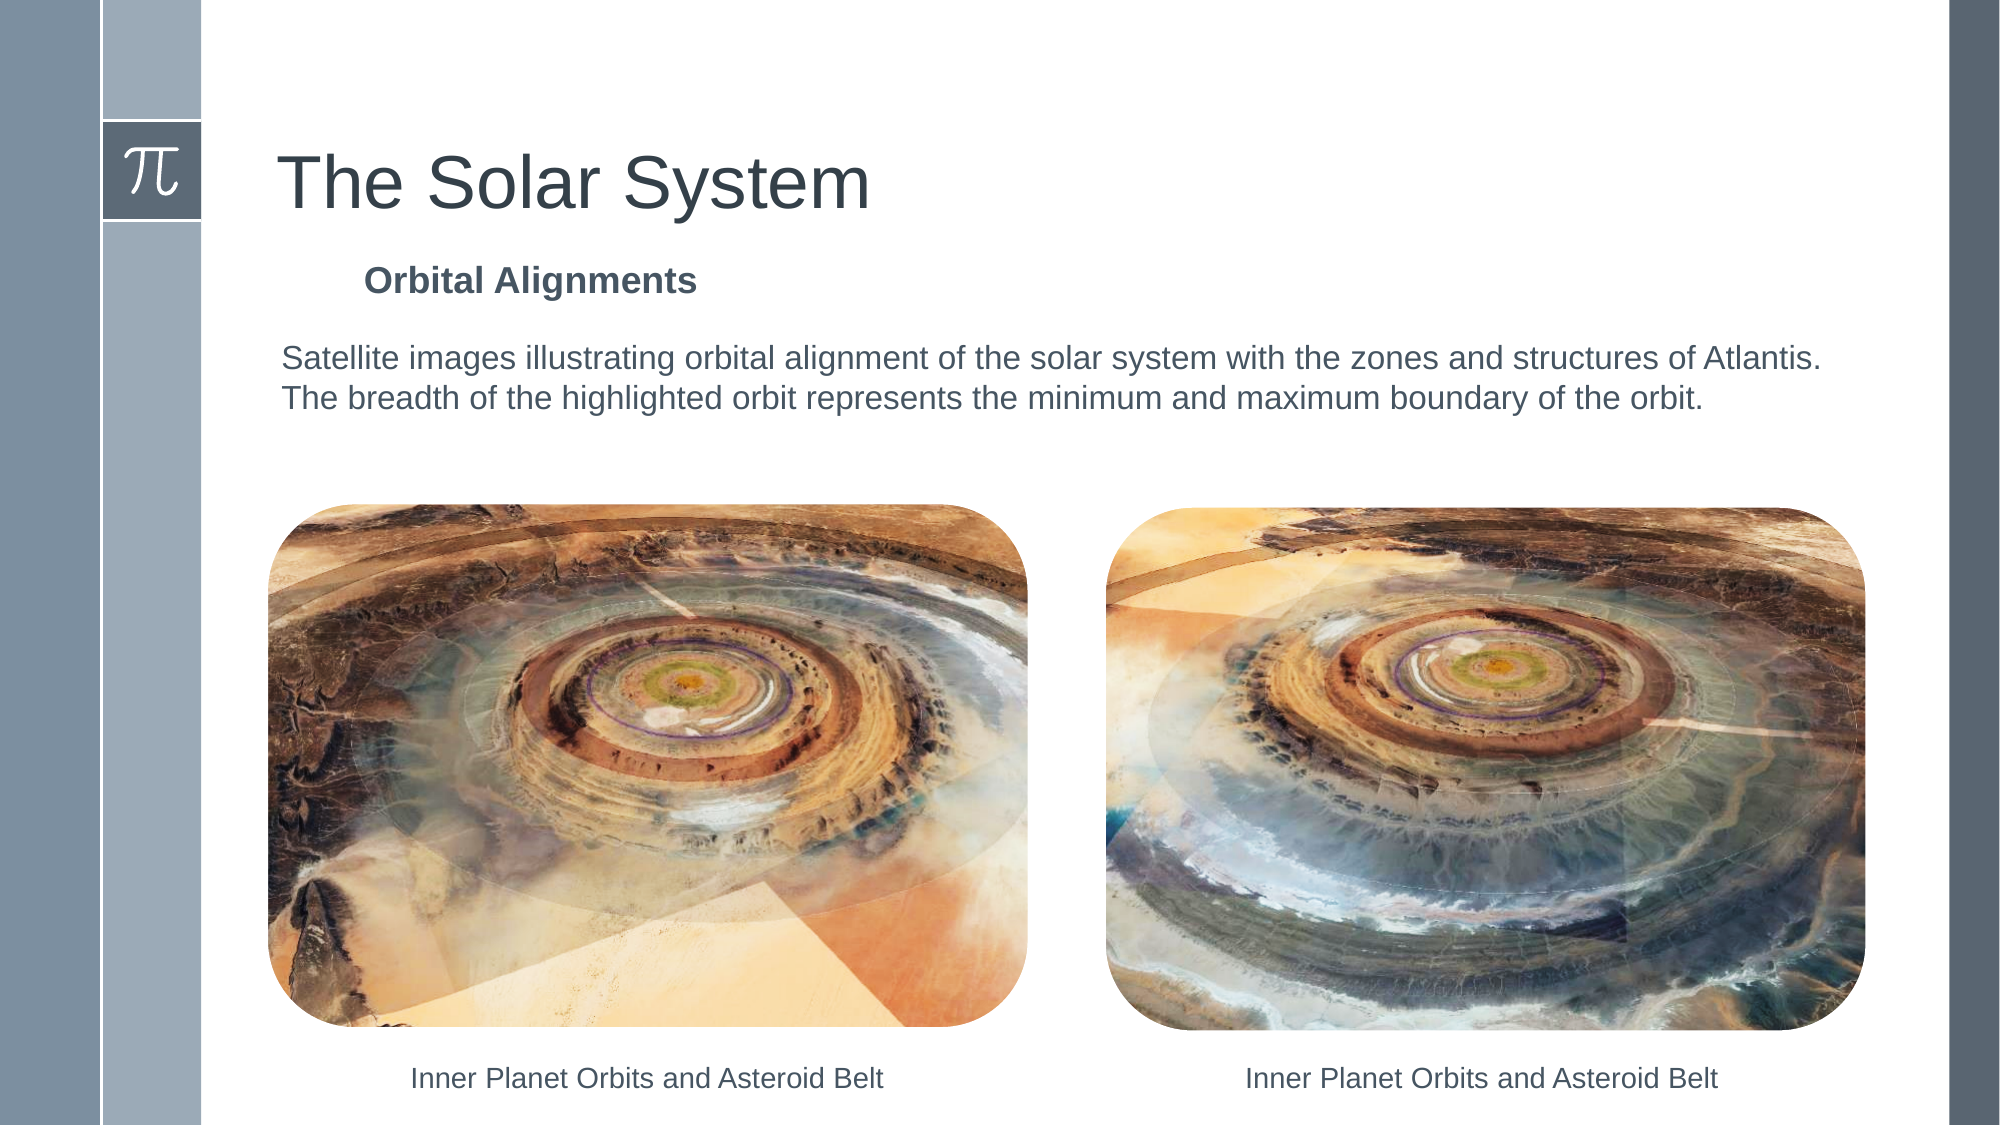

# The Solar System
Orbital Alignments
Satellite images illustrating orbital alignment of the solar system with the zones and structures of Atlantis. The breadth of the highlighted orbit represents the minimum and maximum boundary of the orbit.
Inner Planet Orbits and Asteroid Belt
Inner Planet Orbits and Asteroid Belt